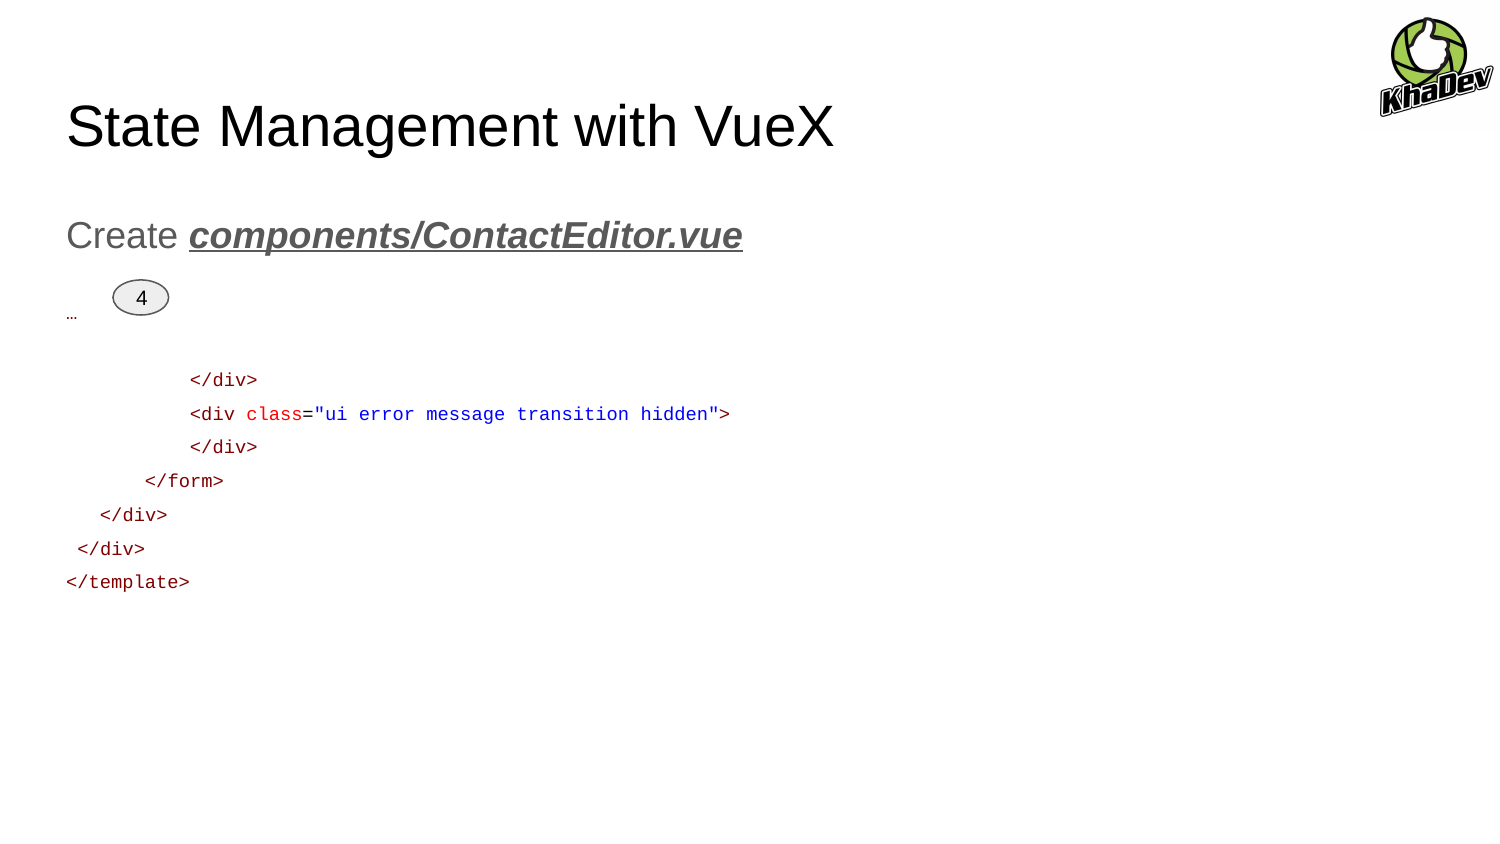

# State Management with VueX
Create components/ContactEditor.vue
…

           </div>
           <div class="ui error message transition hidden">
           </div>
       </form>
   </div>
 </div>
</template>

4